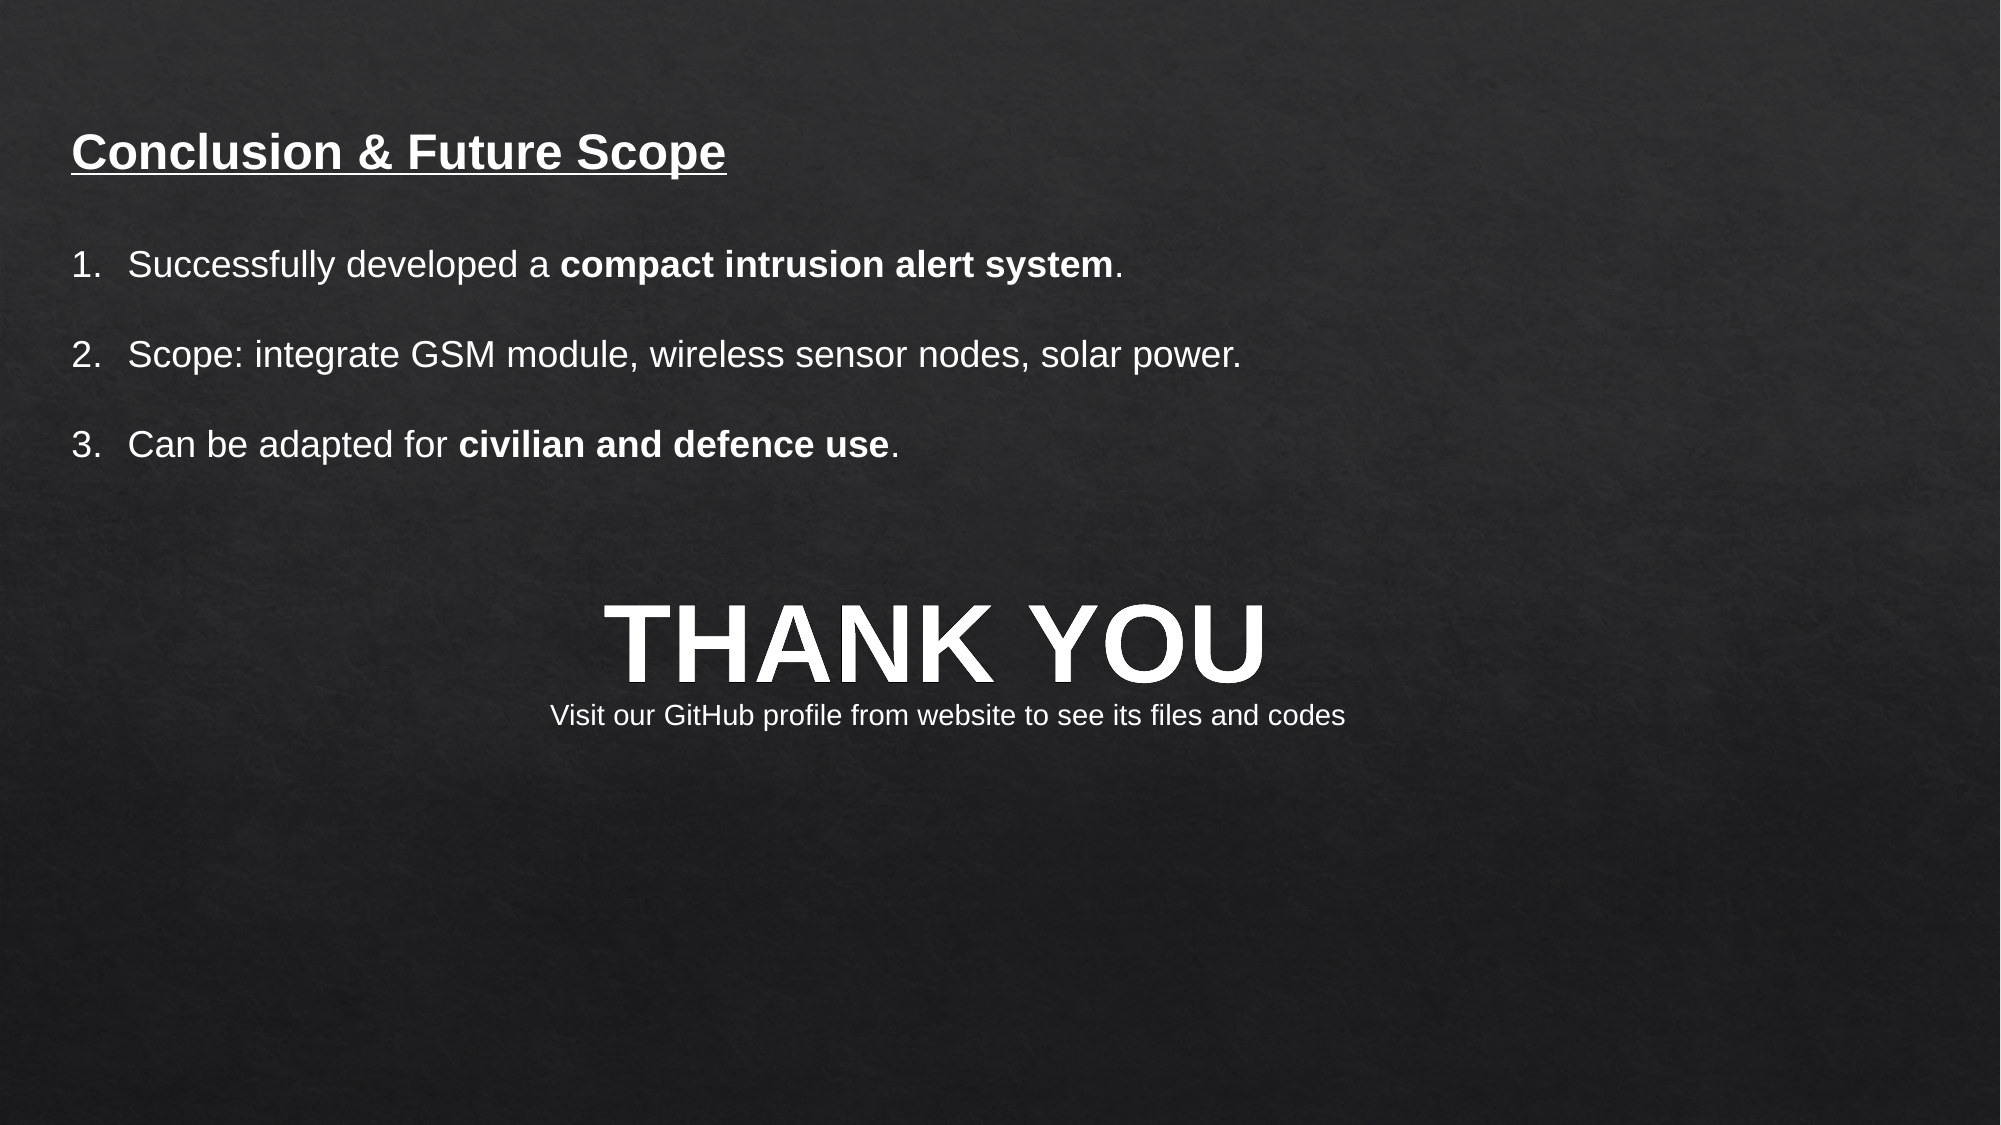

Conclusion & Future Scope

Successfully developed a compact intrusion alert system.

Scope: integrate GSM module, wireless sensor nodes, solar power.

Can be adapted for civilian and defence use.

THANK YOU
Visit our GitHub profile from website to see its files and codes